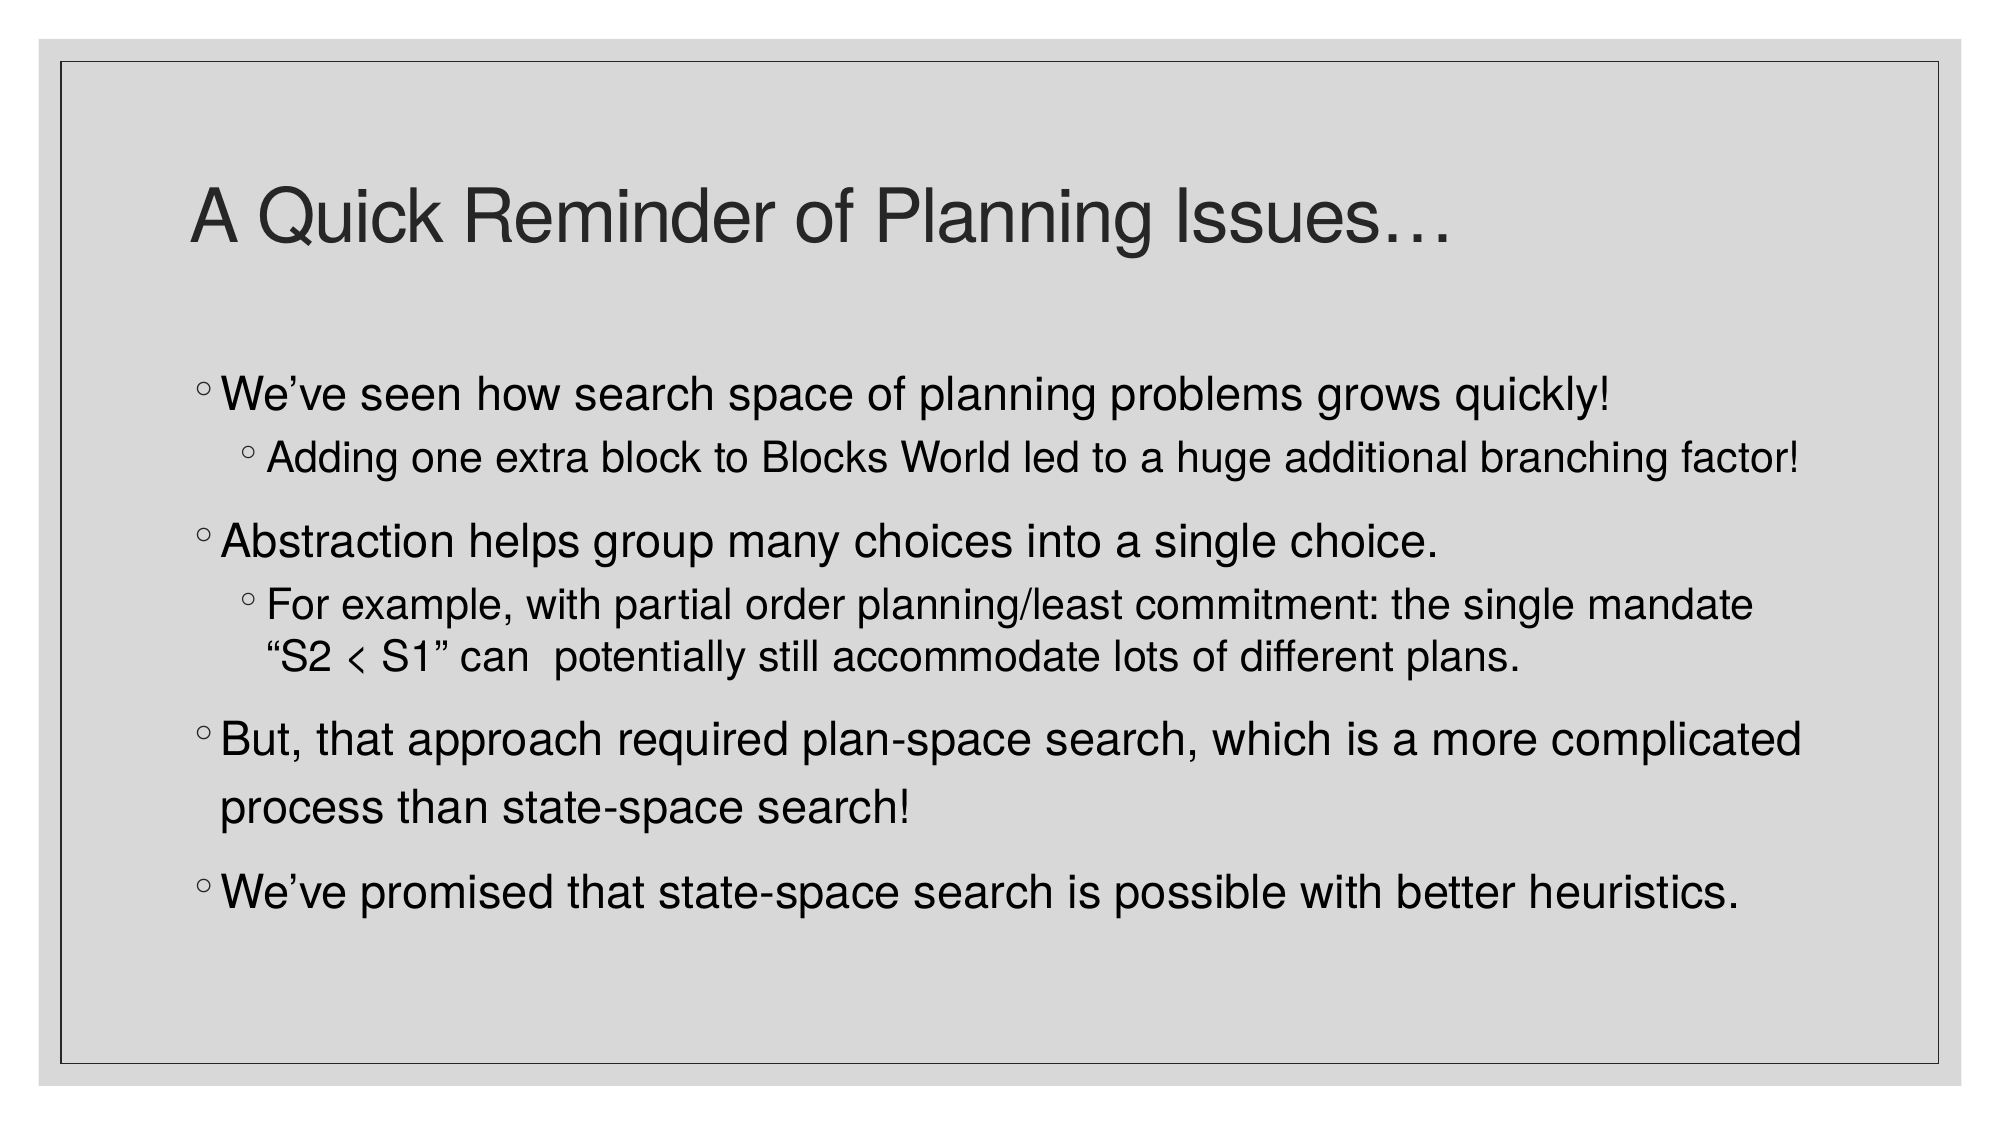

# A Quick Reminder of Planning Issues…
We’ve seen how search space of planning problems grows quickly!
Adding one extra block to Blocks World led to a huge additional branching factor!
Abstraction helps group many choices into a single choice.
For example, with partial order planning/least commitment: the single mandate “S2 < S1” can  potentially still accommodate lots of different plans.
But, that approach required plan-space search, which is a more complicated process than state-space search!
We’ve promised that state-space search is possible with better heuristics.